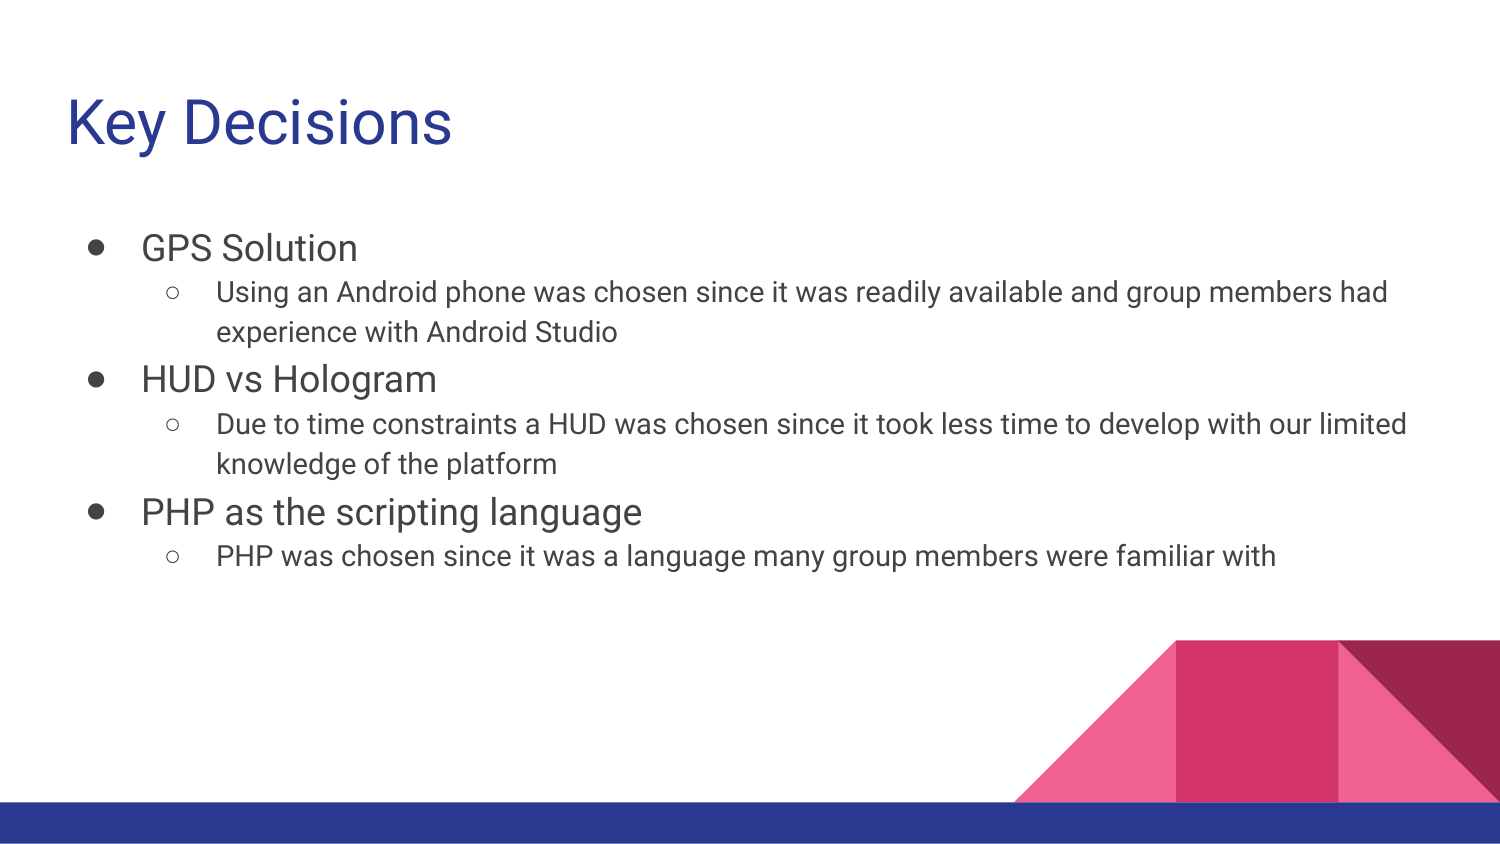

# Key Decisions
GPS Solution
Using an Android phone was chosen since it was readily available and group members had experience with Android Studio
HUD vs Hologram
Due to time constraints a HUD was chosen since it took less time to develop with our limited knowledge of the platform
PHP as the scripting language
PHP was chosen since it was a language many group members were familiar with